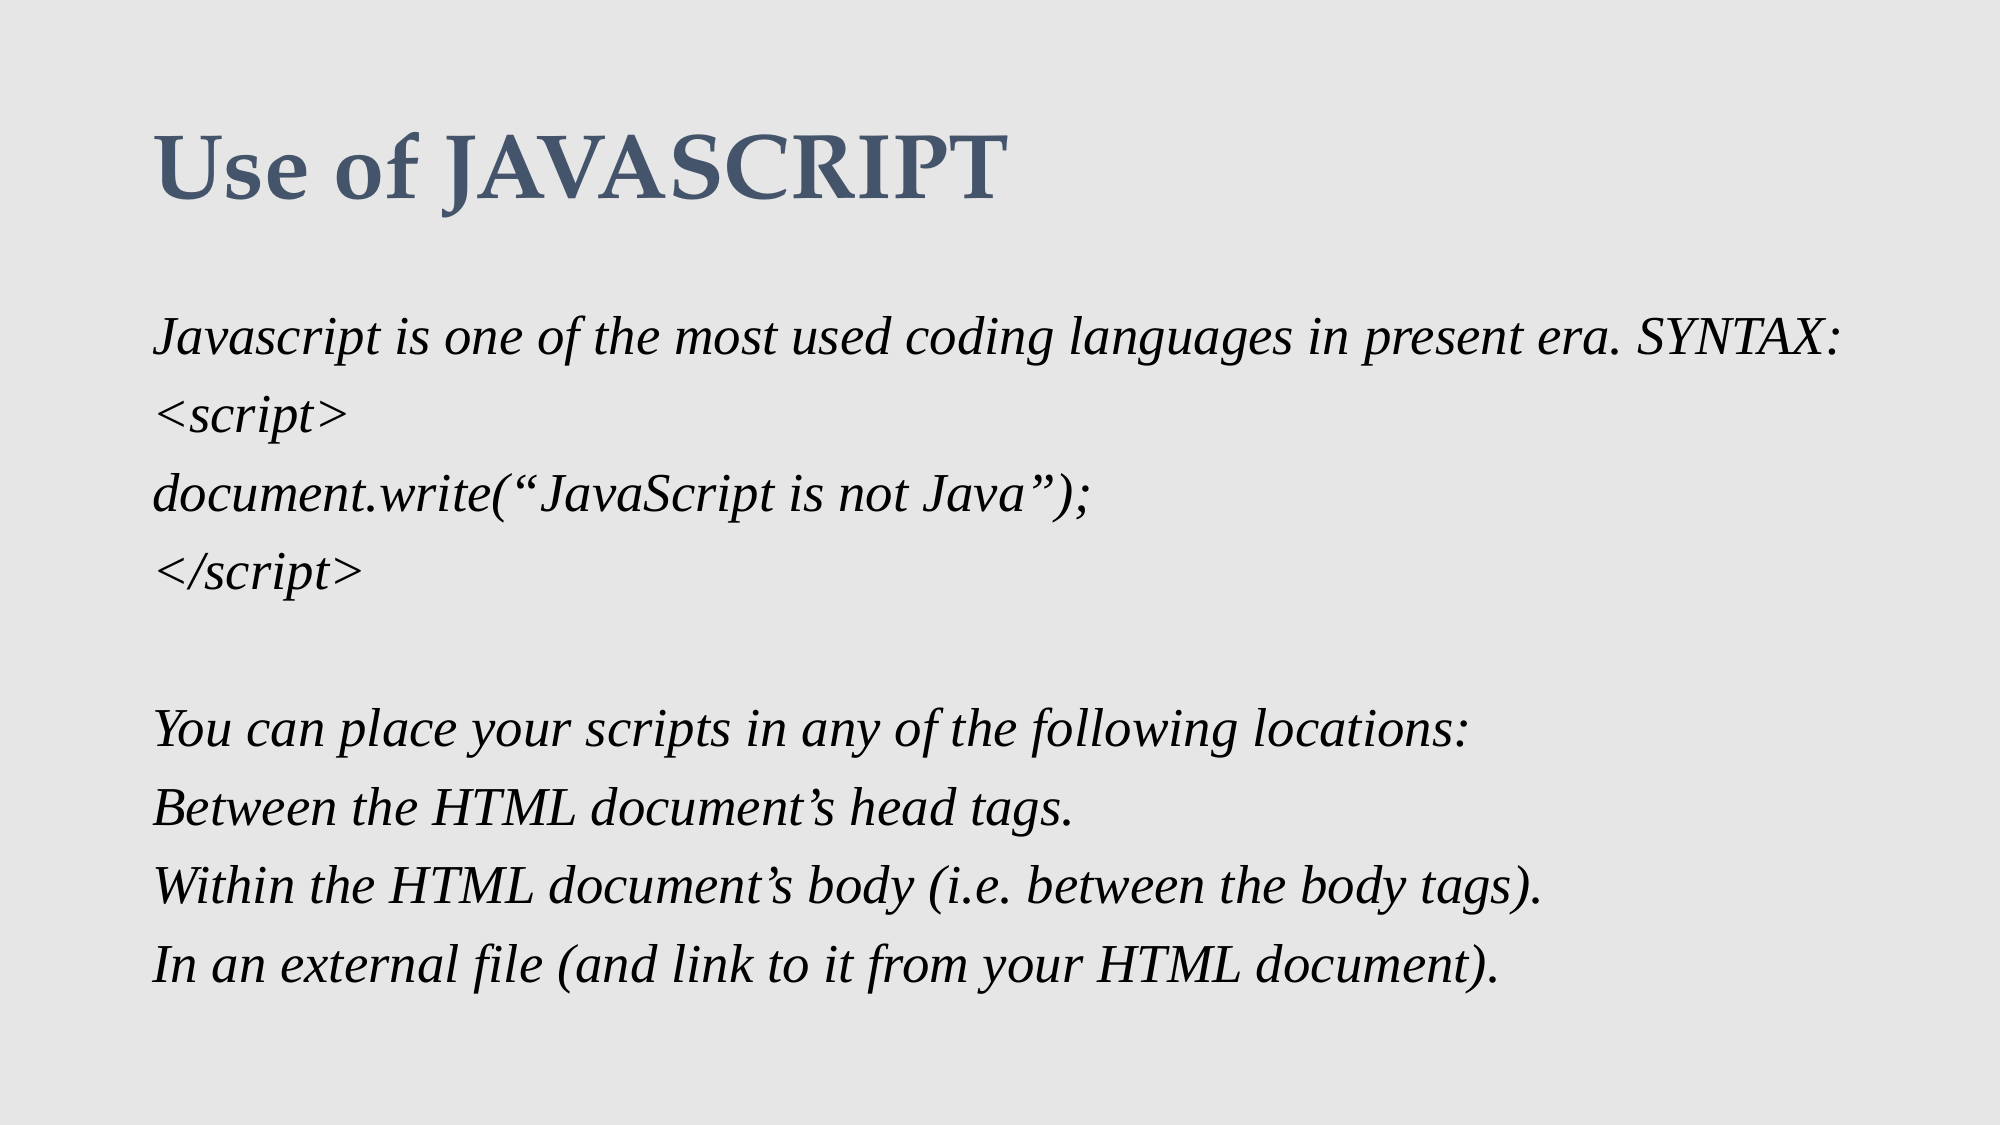

# Use of JAVASCRIPT
Javascript is one of the most used coding languages in present era. SYNTAX:
<script>
document.write(“JavaScript is not Java”);
</script>

You can place your scripts in any of the following locations:
Between the HTML document’s head tags.
Within the HTML document’s body (i.e. between the body tags).
In an external file (and link to it from your HTML document).